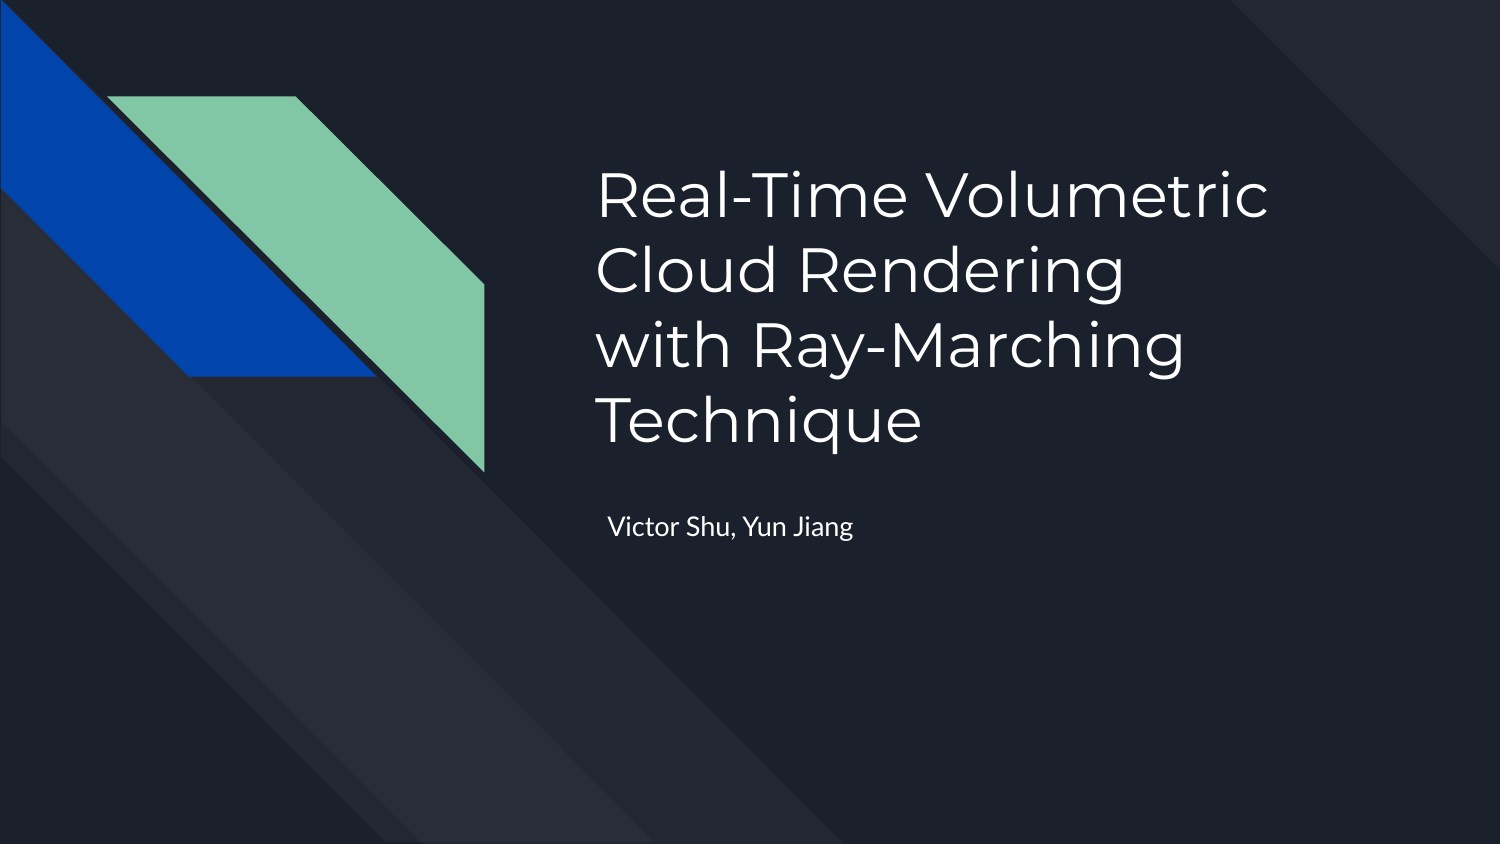

# Real-Time Volumetric Cloud Rendering with Ray-Marching Technique
Victor Shu, Yun Jiang